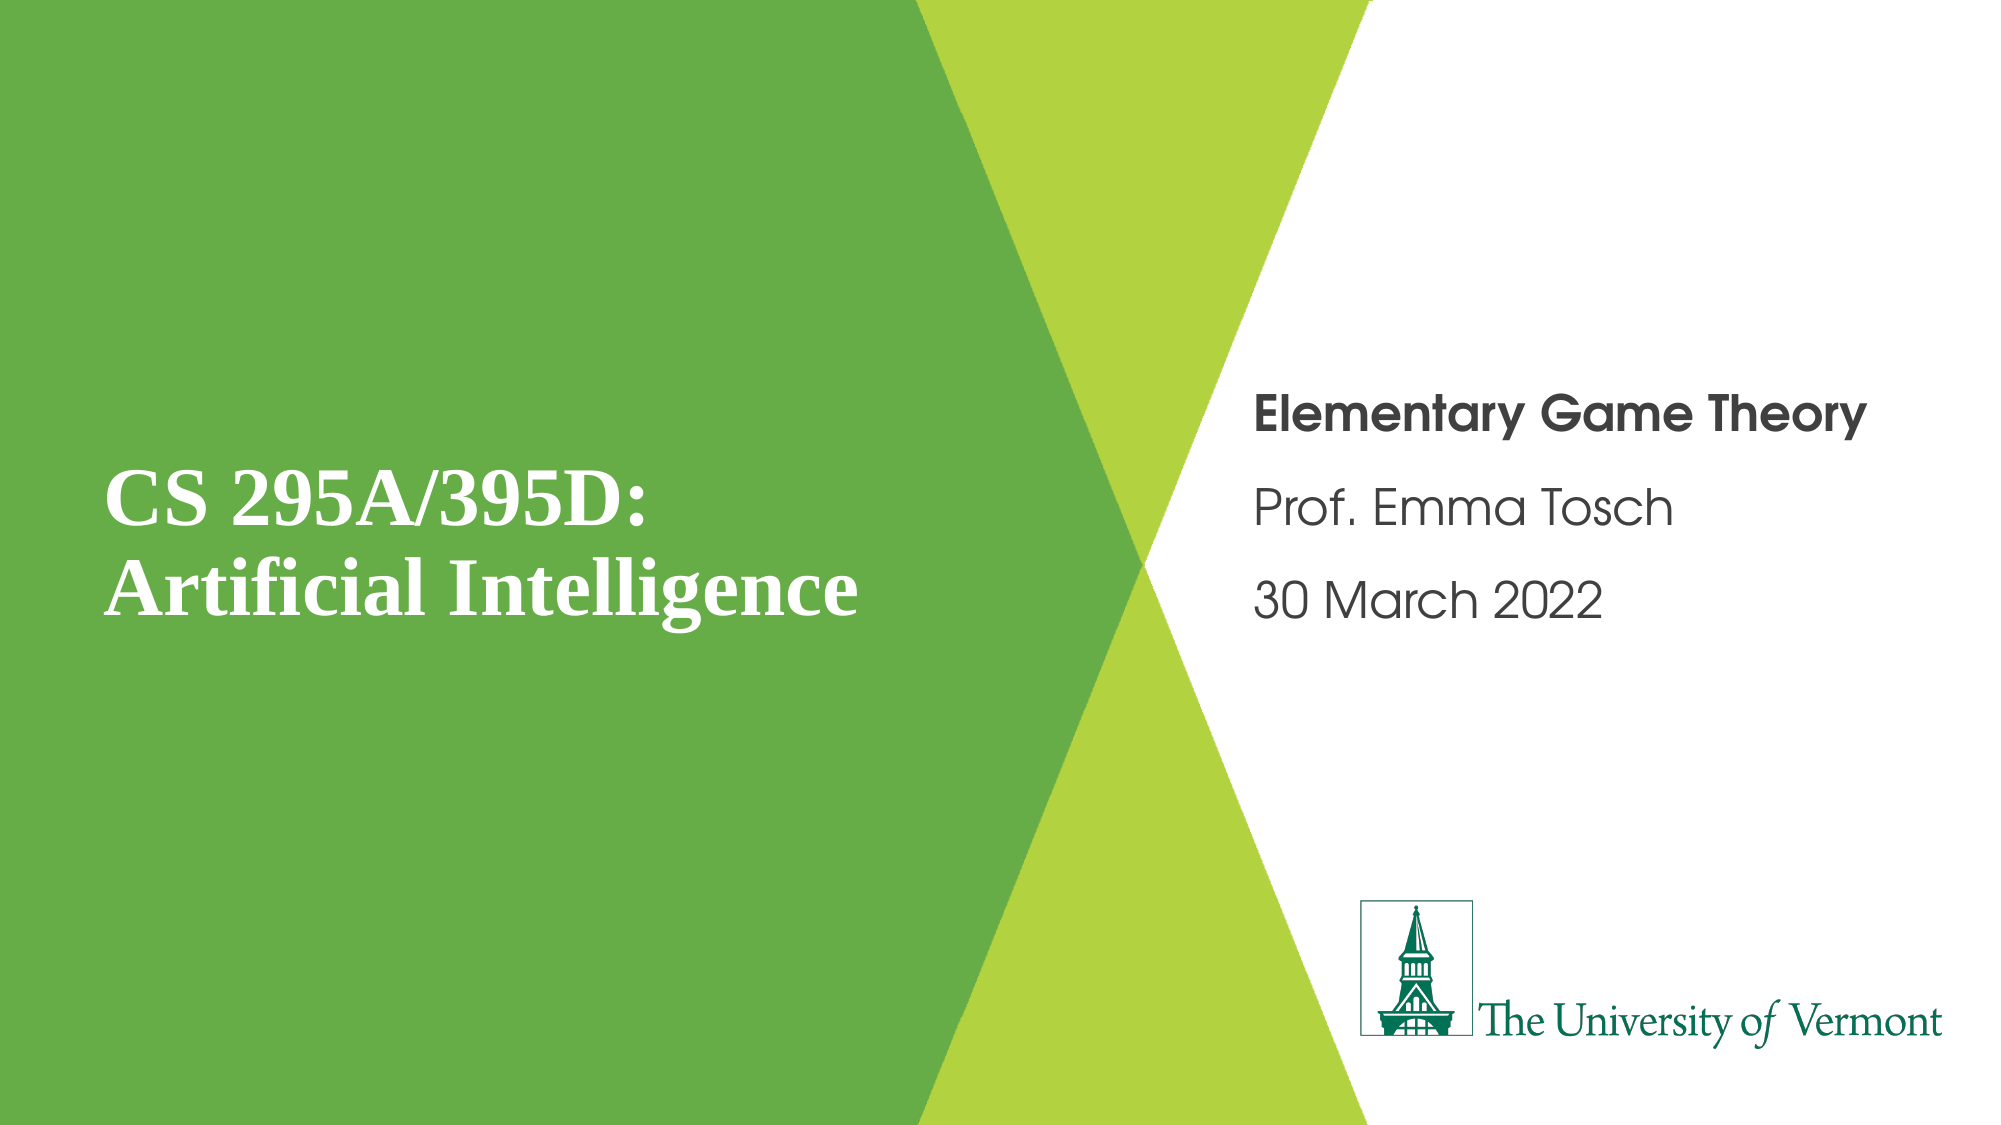

# CS 295A/395D: Artificial Intelligence
Elementary Game Theory
Prof. Emma Tosch
30 March 2022